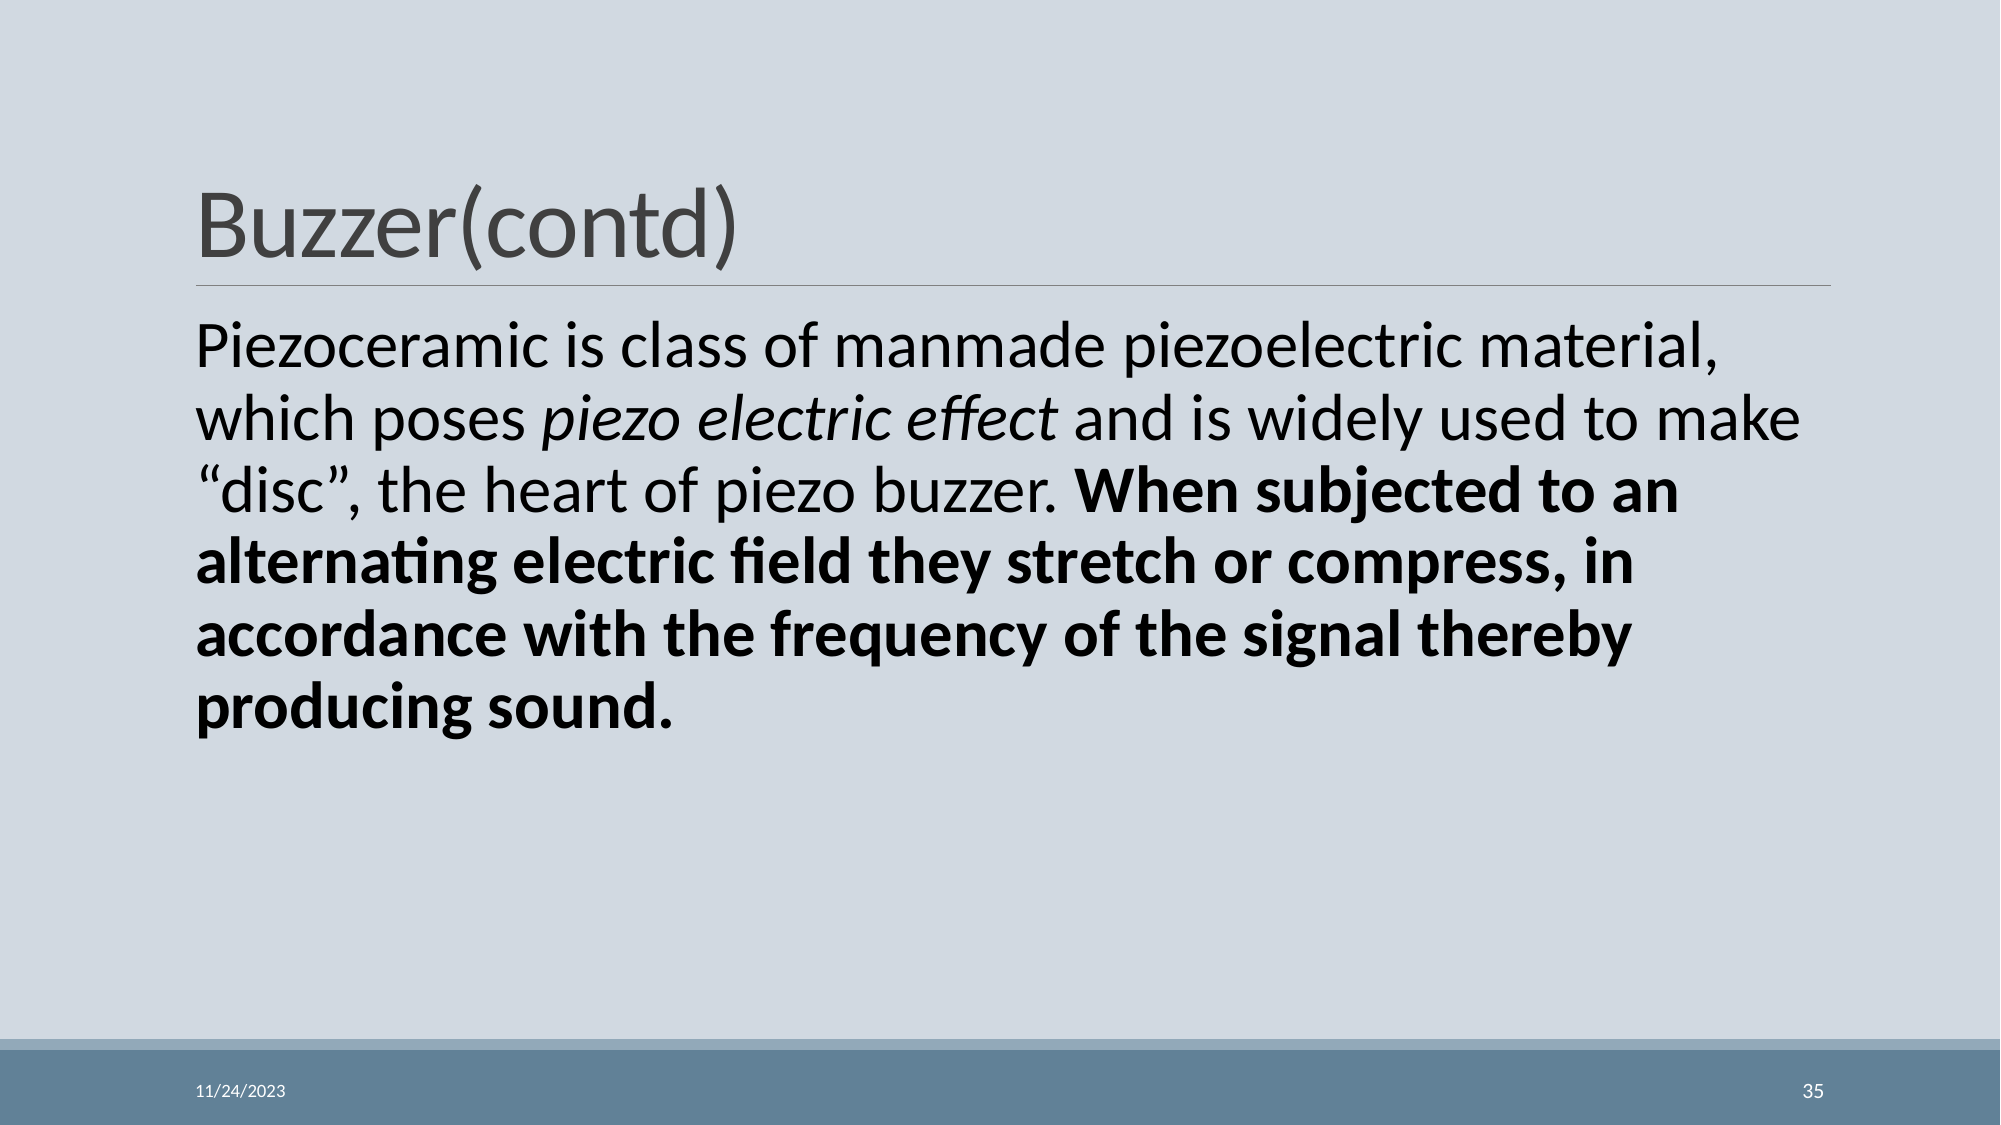

# Buzzer(contd)
Piezoceramic is class of manmade piezoelectric material, which poses piezo electric effect and is widely used to make “disc”, the heart of piezo buzzer. When subjected to an alternating electric field they stretch or compress, in accordance with the frequency of the signal thereby producing sound.
11/24/2023
35